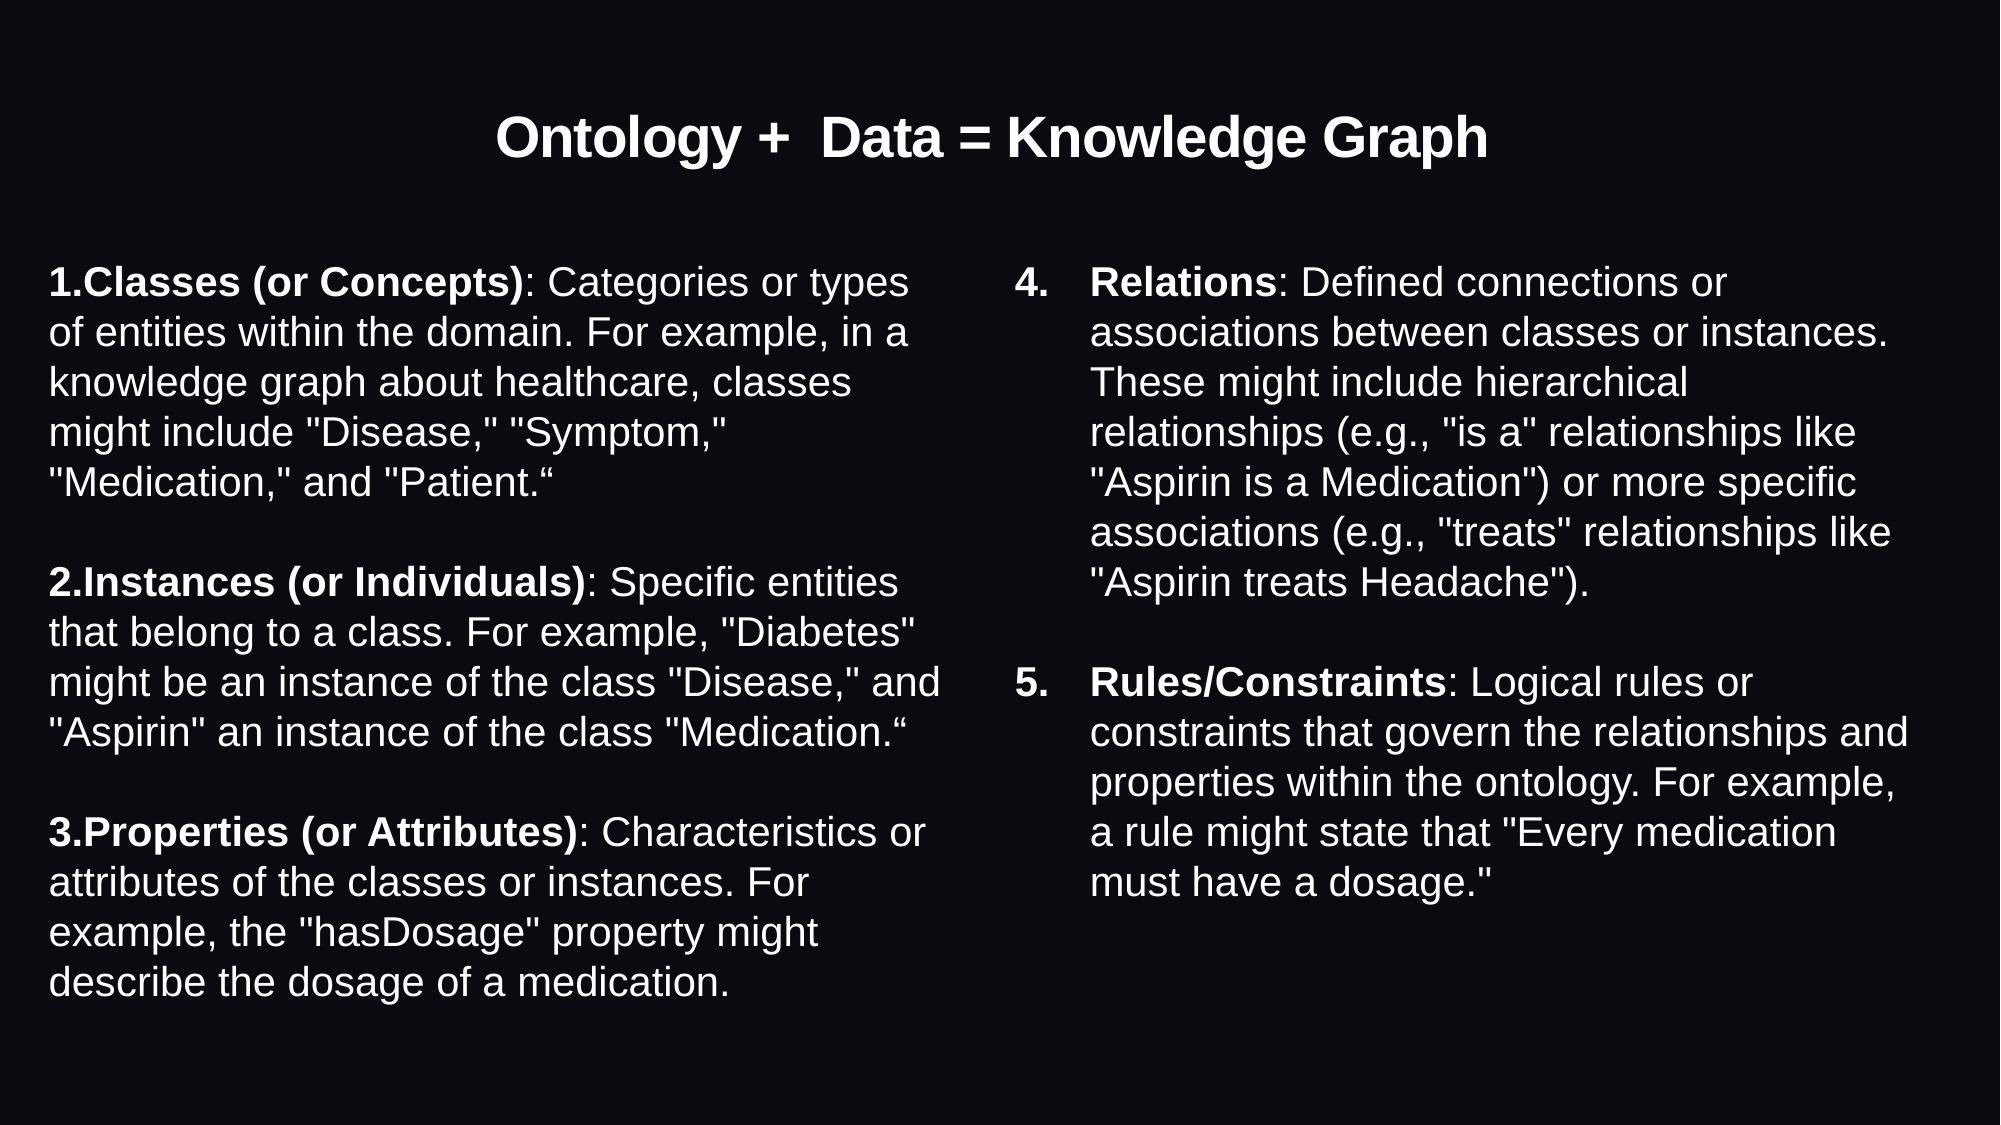

# Ontology +  Data = Knowledge Graph
Classes (or Concepts): Categories or types of entities within the domain. For example, in a knowledge graph about healthcare, classes might include "Disease," "Symptom," "Medication," and "Patient.“

Instances (or Individuals): Specific entities that belong to a class. For example, "Diabetes" might be an instance of the class "Disease," and "Aspirin" an instance of the class "Medication.“

Properties (or Attributes): Characteristics or attributes of the classes or instances. For example, the "hasDosage" property might describe the dosage of a medication.
Relations: Defined connections or associations between classes or instances. These might include hierarchical relationships (e.g., "is a" relationships like "Aspirin is a Medication") or more specific associations (e.g., "treats" relationships like "Aspirin treats Headache").

Rules/Constraints: Logical rules or constraints that govern the relationships and properties within the ontology. For example, a rule might state that "Every medication must have a dosage."